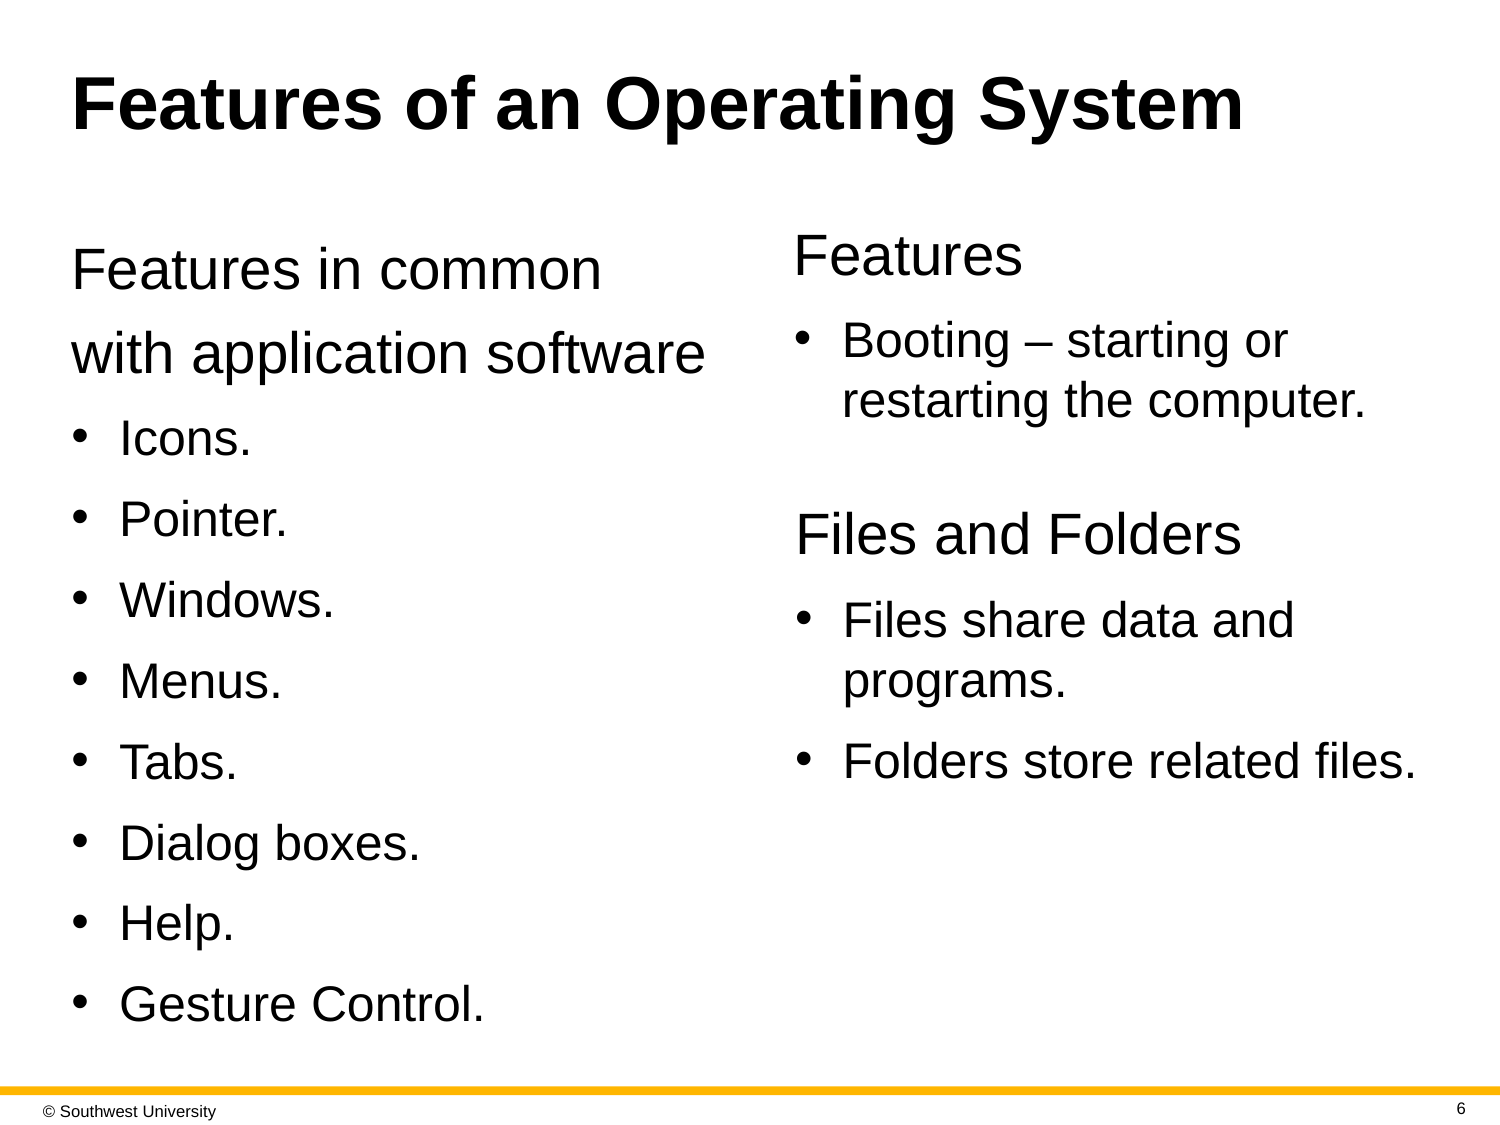

# Features of an Operating System
Features in common with application software
Icons.
Pointer.
Windows.
Menus.
Tabs.
Dialog boxes.
Help.
Gesture Control.
Features
Booting – starting or restarting the computer.
Files and Folders
Files share data and programs.
Folders store related files.
6